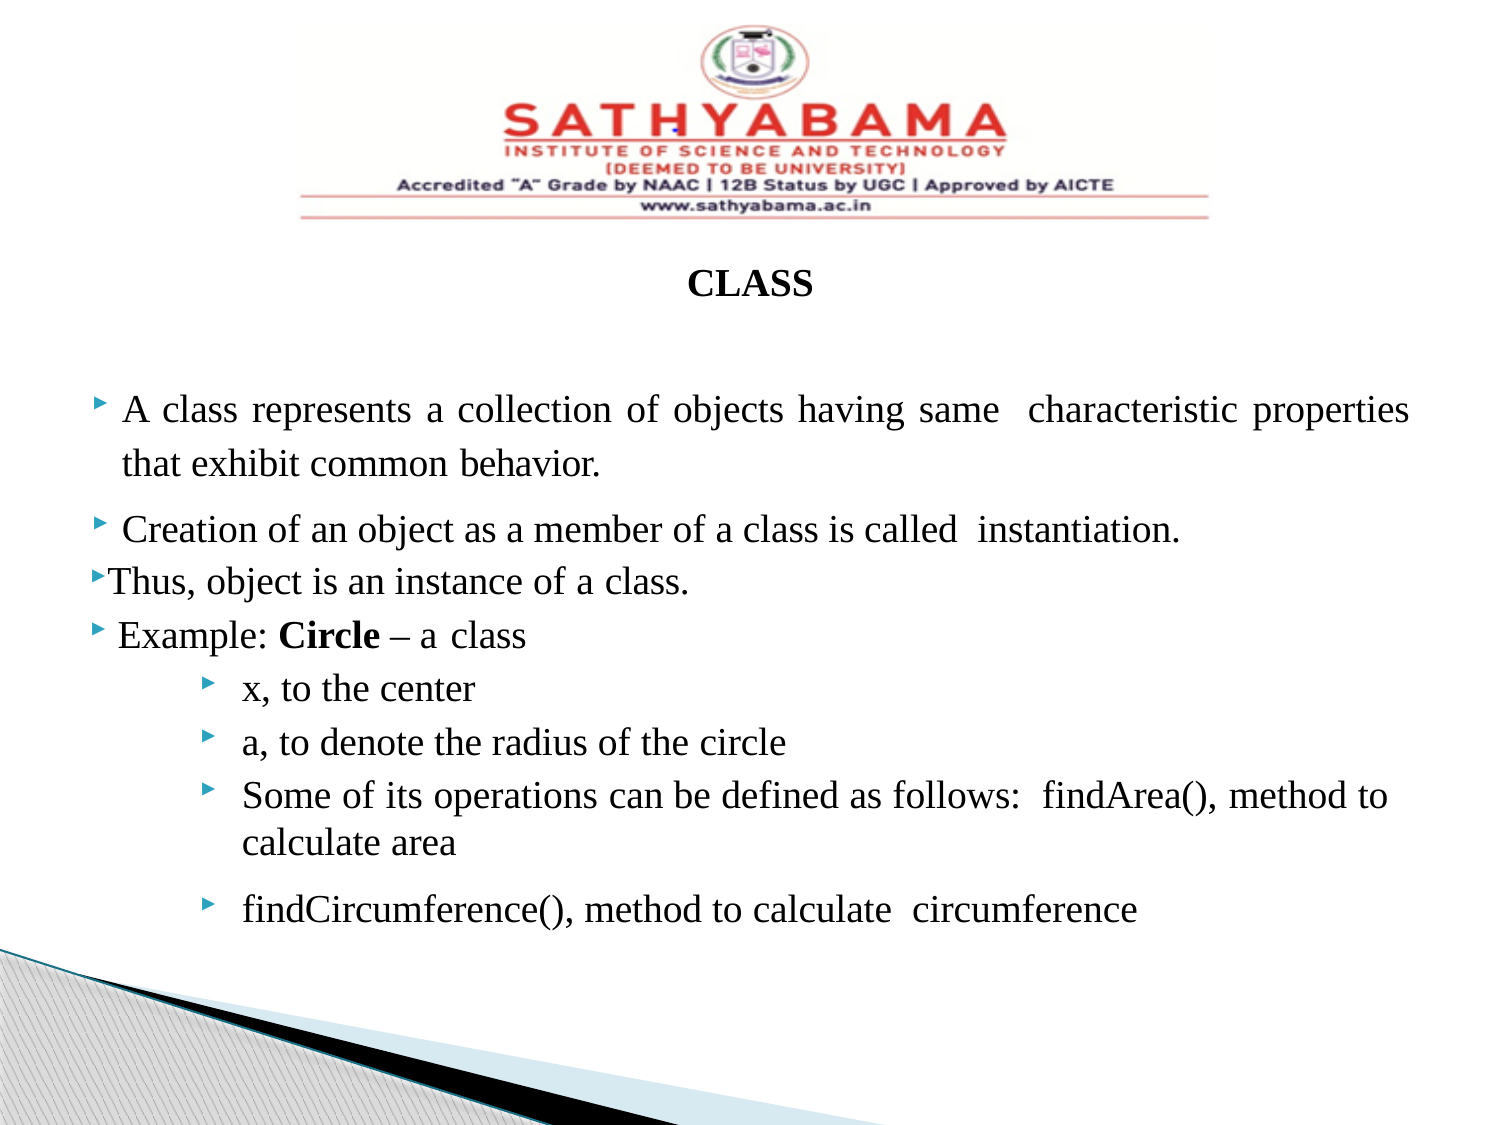

#
CLASS

A class represents a collection of objects having same  characteristic properties that exhibit common behavior.
Creation of an object as a member of a class is called  instantiation.
Thus, object is an instance of a class.
 Example: Circle – a class
x, to the center
a, to denote the radius of the circle
Some of its operations can be defined as follows:  findArea(), method to calculate area
findCircumference(), method to calculate  circumference